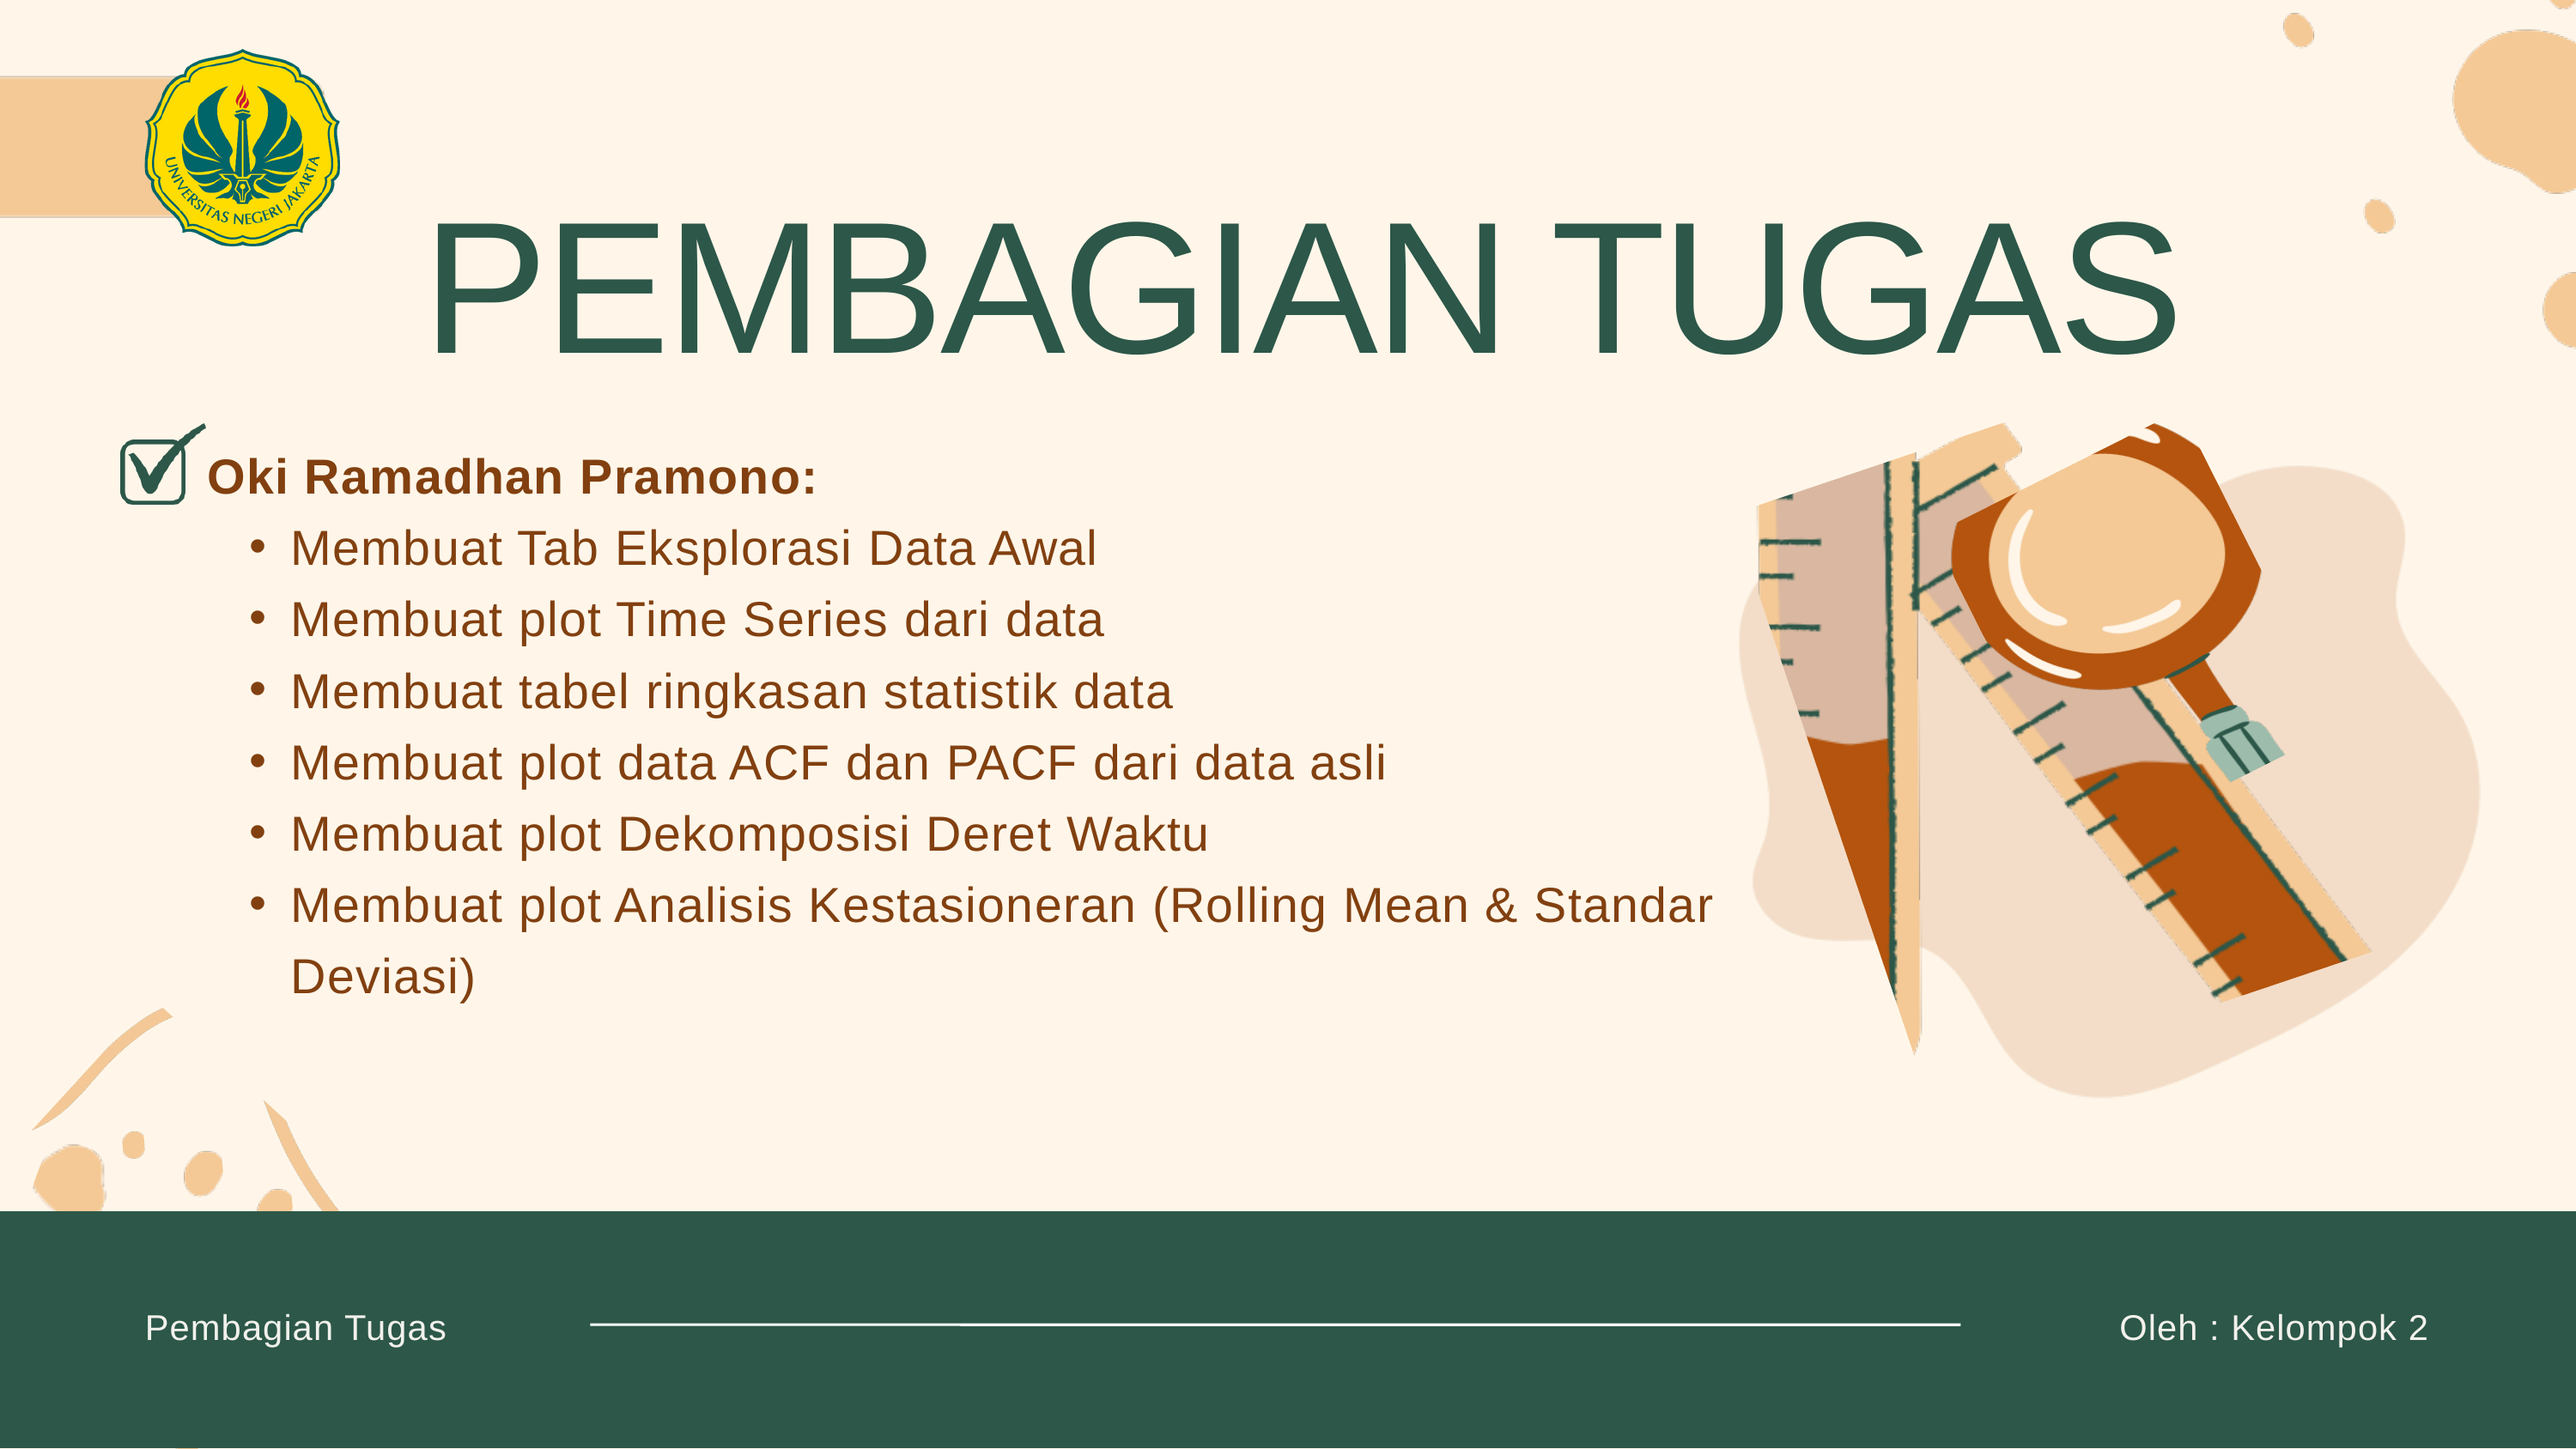

PEMBAGIAN TUGAS

Oki Ramadhan Pramono:
Membuat Tab Eksplorasi Data Awal
Membuat plot Time Series dari data
Membuat tabel ringkasan statistik data
Membuat plot data ACF dan PACF dari data asli
Membuat plot Dekomposisi Deret Waktu
Membuat plot Analisis Kestasioneran (Rolling Mean & Standar Deviasi)

Pembagian Tugas
Oleh : Kelompok 2